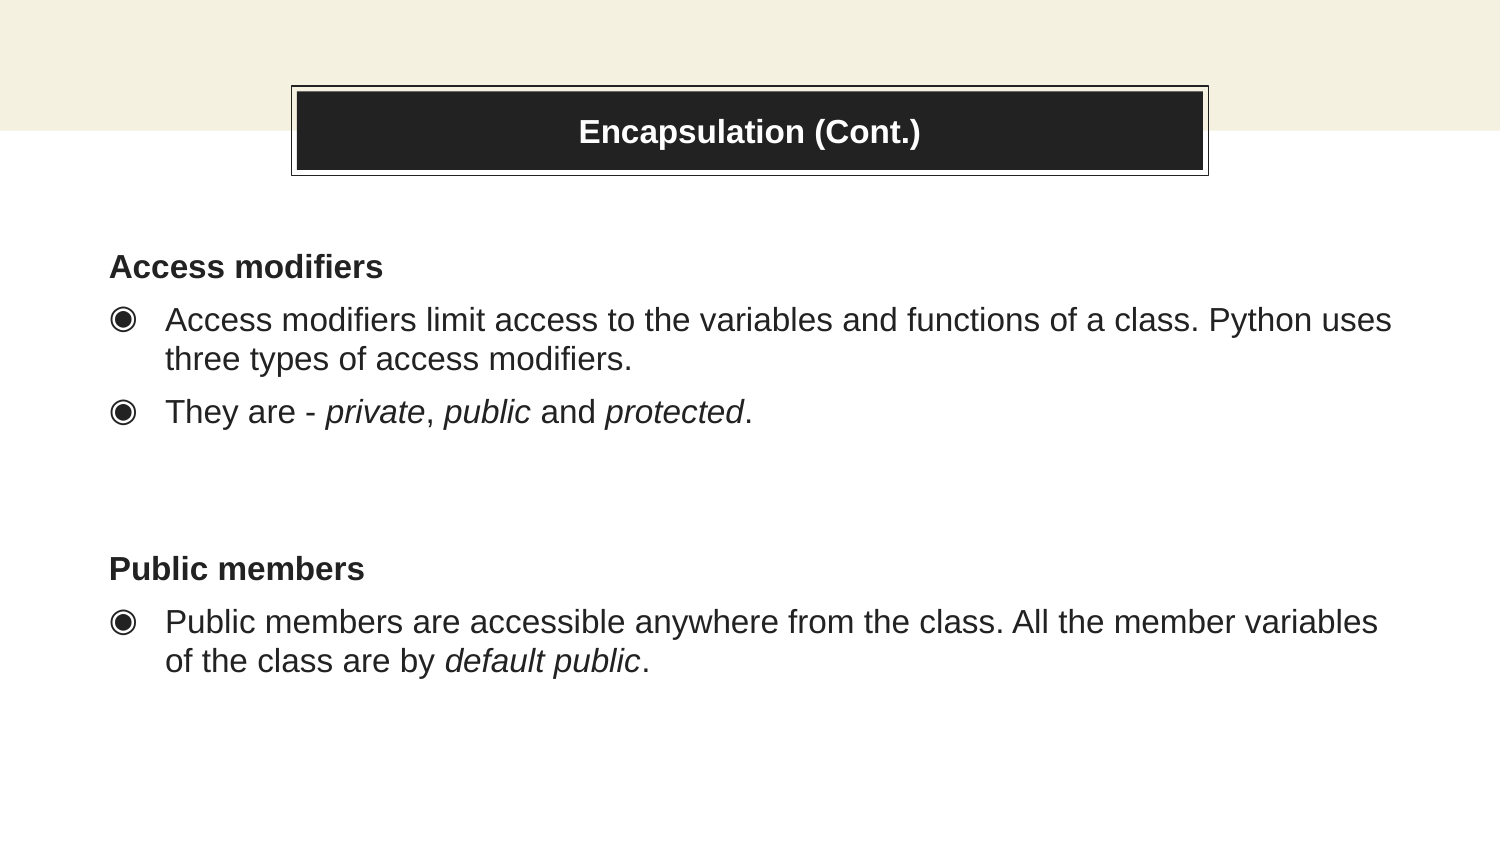

# Encapsulation (Cont.)
Access modifiers
Access modifiers limit access to the variables and functions of a class. Python uses three types of access modifiers.
They are - private, public and protected.

Public members
Public members are accessible anywhere from the class. All the member variables of the class are by default public.